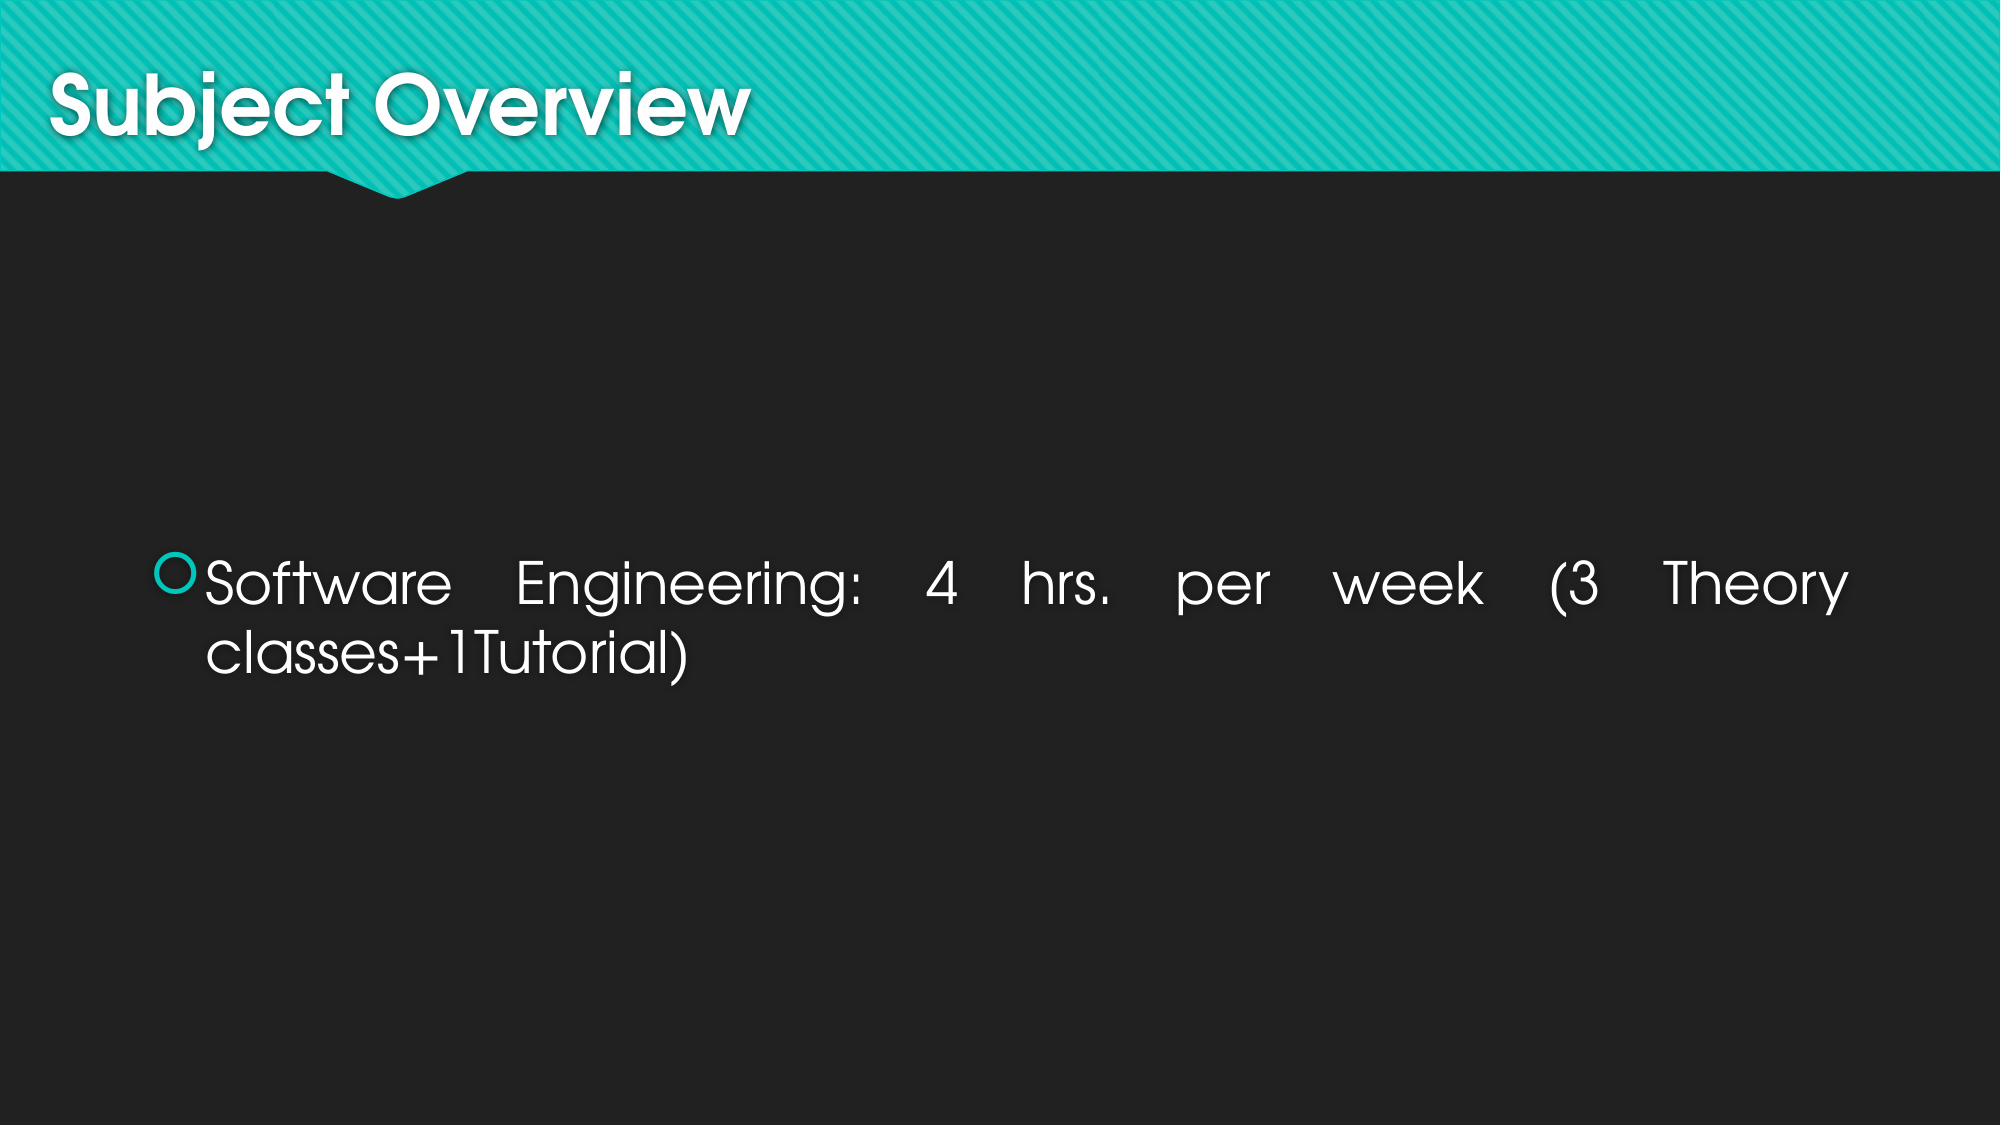

# Subject Overview

Software Engineering: 4 hrs. per week (3 Theory classes+1Tutorial)